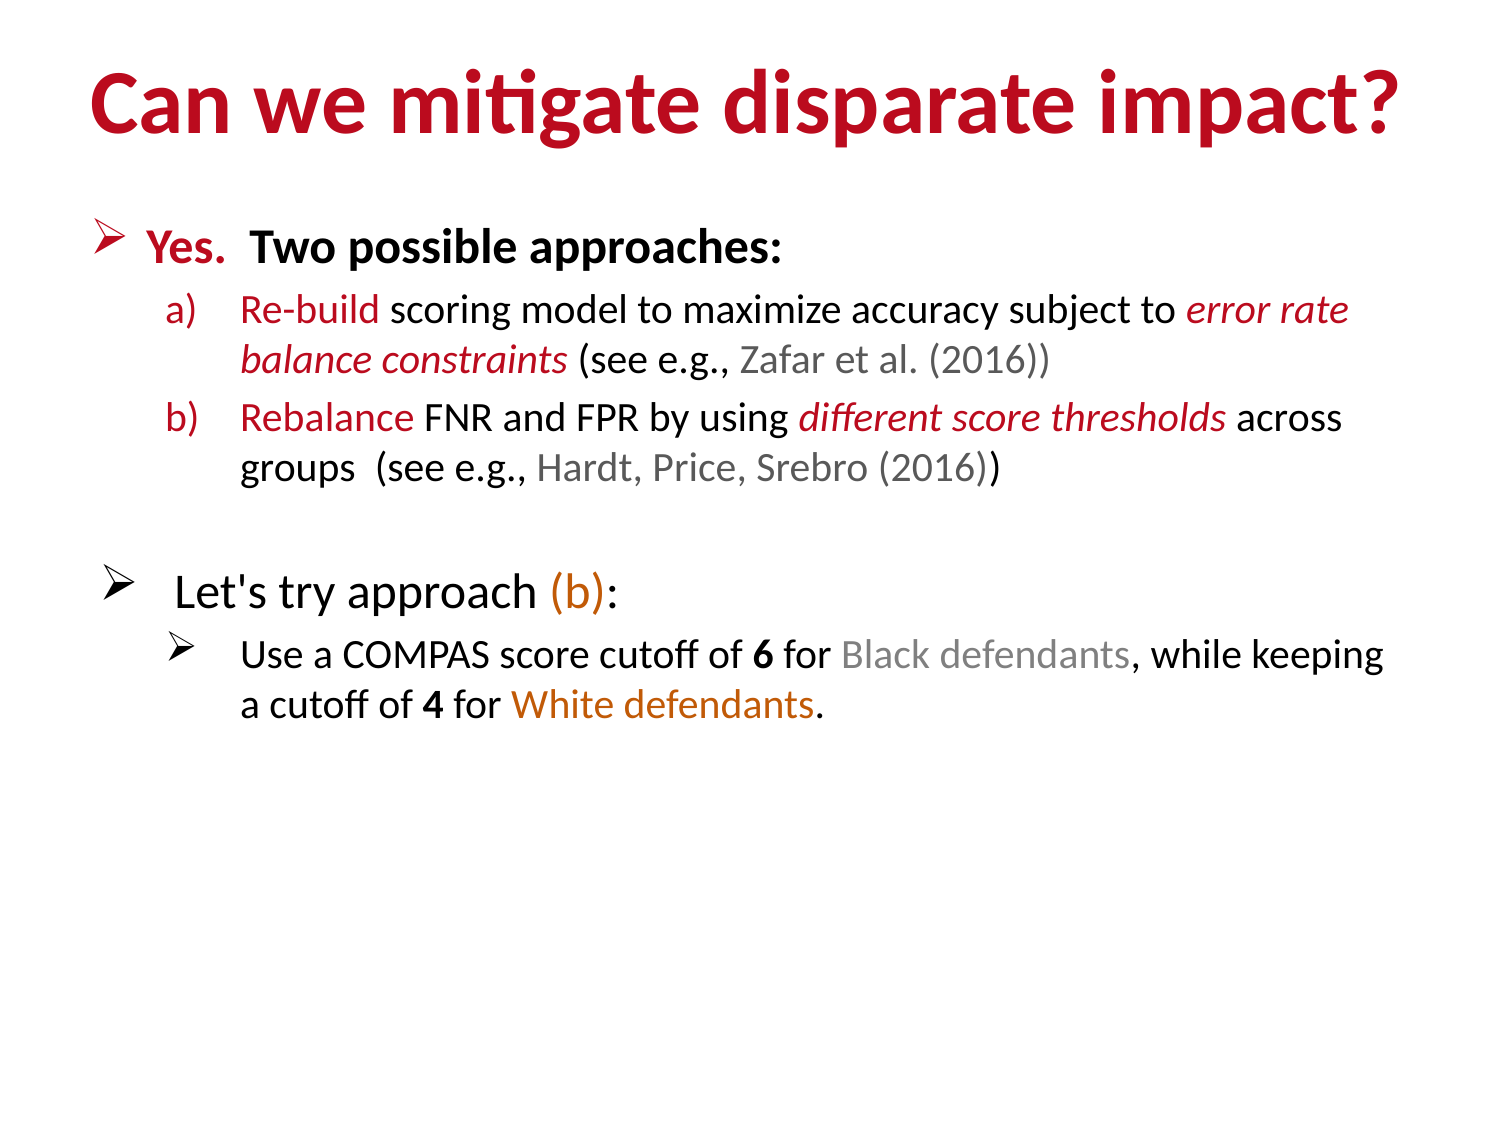

# Can we mitigate disparate impact?
Yes.  Two possible approaches:
Re-build scoring model to maximize accuracy subject to error rate balance constraints (see e.g., Zafar et al. (2016))
Rebalance FNR and FPR by using different score thresholds across groups  (see e.g., Hardt, Price, Srebro (2016))

Let's try approach (b):
Use a COMPAS score cutoff of 6 for Black defendants, while keeping a cutoff of 4 for White defendants.